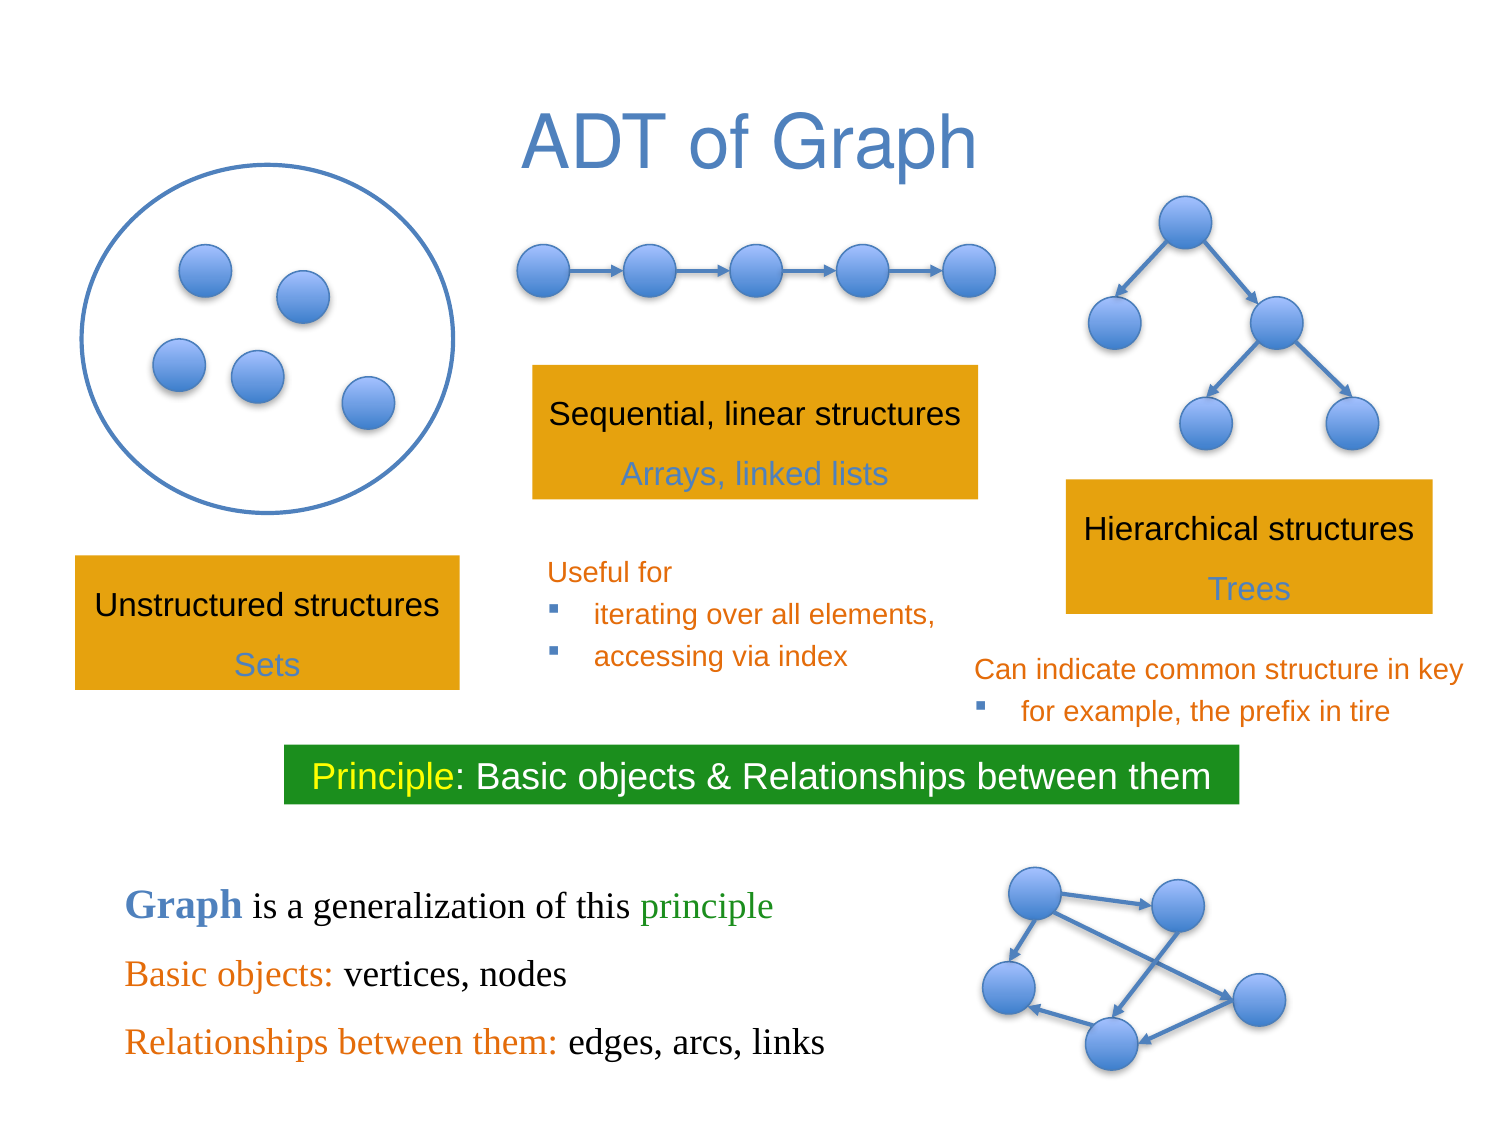

# ADT of Graph

Sequential, linear structures
Arrays, linked lists

Hierarchical structures
Trees
Useful for
iterating over all elements,
accessing via index
Unstructured structures
Sets
Can indicate common structure in key
for example, the prefix in tire
Principle: Basic objects & Relationships between them
Graph is a generalization of this principle
Basic objects: vertices, nodes
Relationships between them: edges, arcs, links